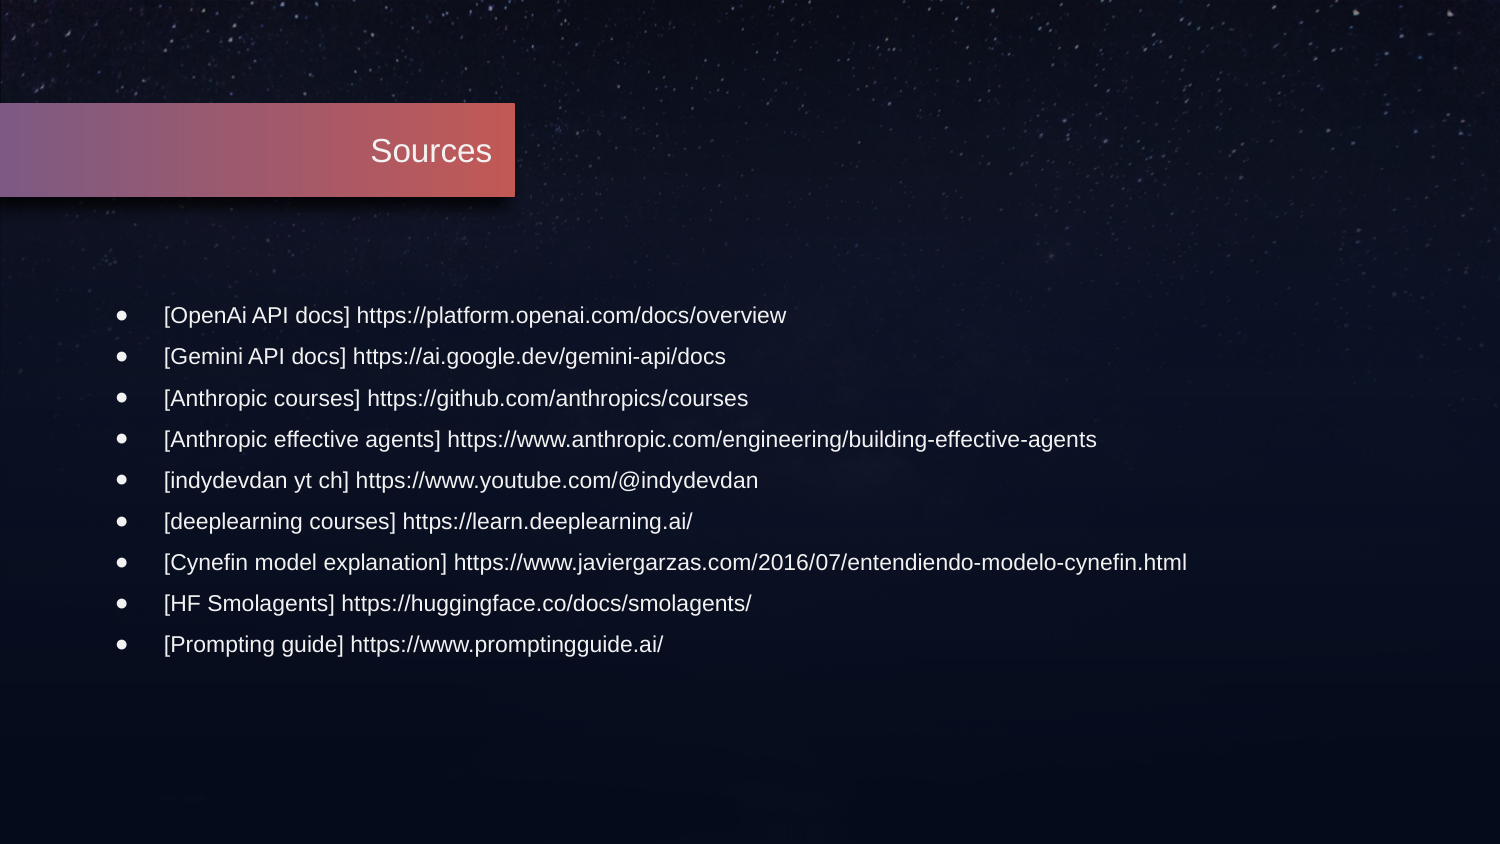

Sources
[OpenAi API docs] https://platform.openai.com/docs/overview
[Gemini API docs] https://ai.google.dev/gemini-api/docs
[Anthropic courses] https://github.com/anthropics/courses
[Anthropic effective agents] https://www.anthropic.com/engineering/building-effective-agents
[indydevdan yt ch] https://www.youtube.com/@indydevdan
[deeplearning courses] https://learn.deeplearning.ai/
[Cynefin model explanation] https://www.javiergarzas.com/2016/07/entendiendo-modelo-cynefin.html
[HF Smolagents] https://huggingface.co/docs/smolagents/
[Prompting guide] https://www.promptingguide.ai/